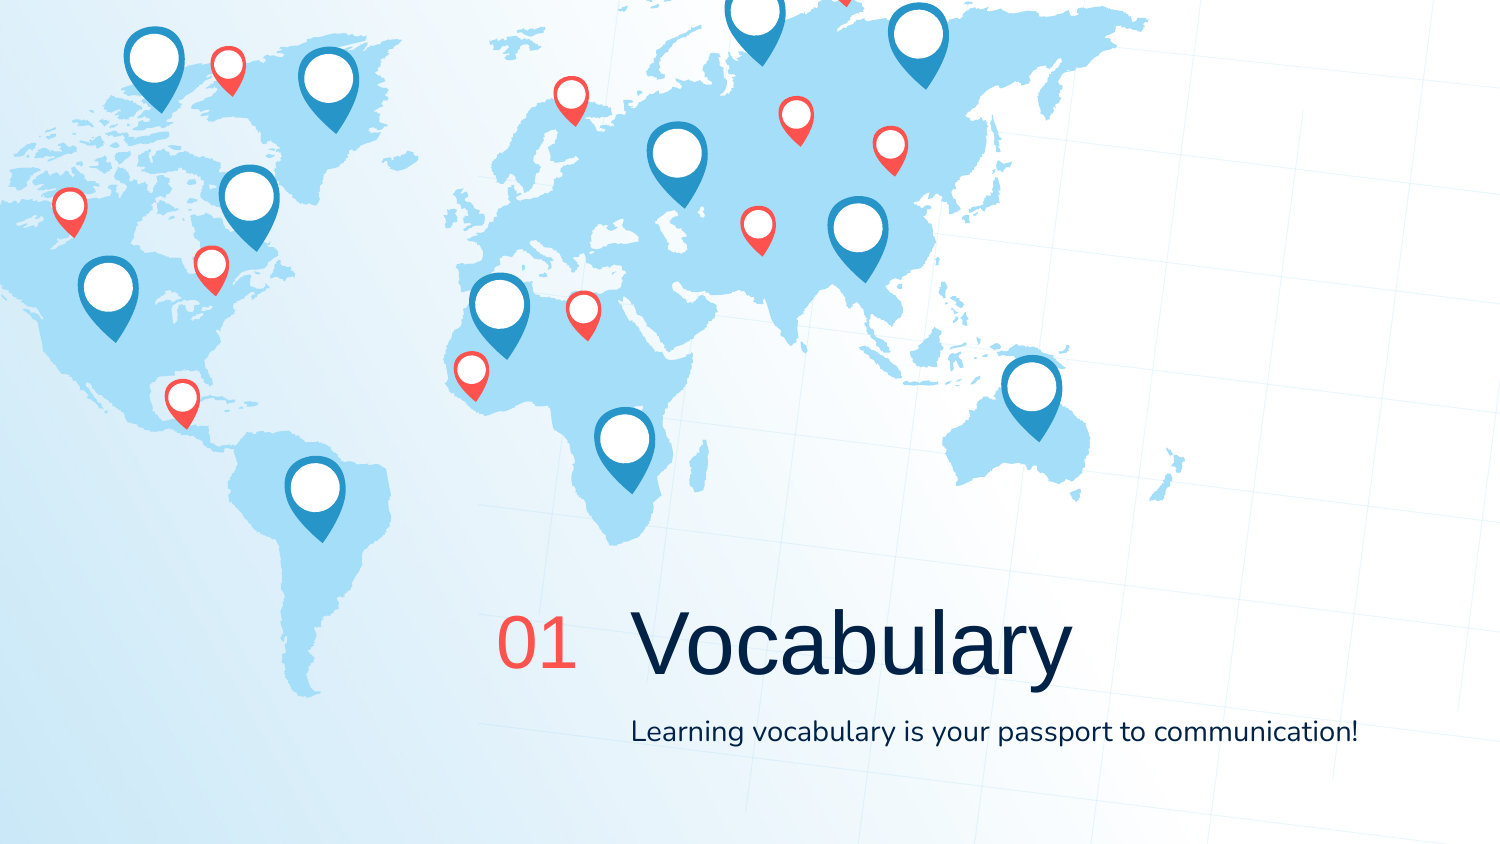

01
# Vocabulary
Learning vocabulary is your passport to communication!